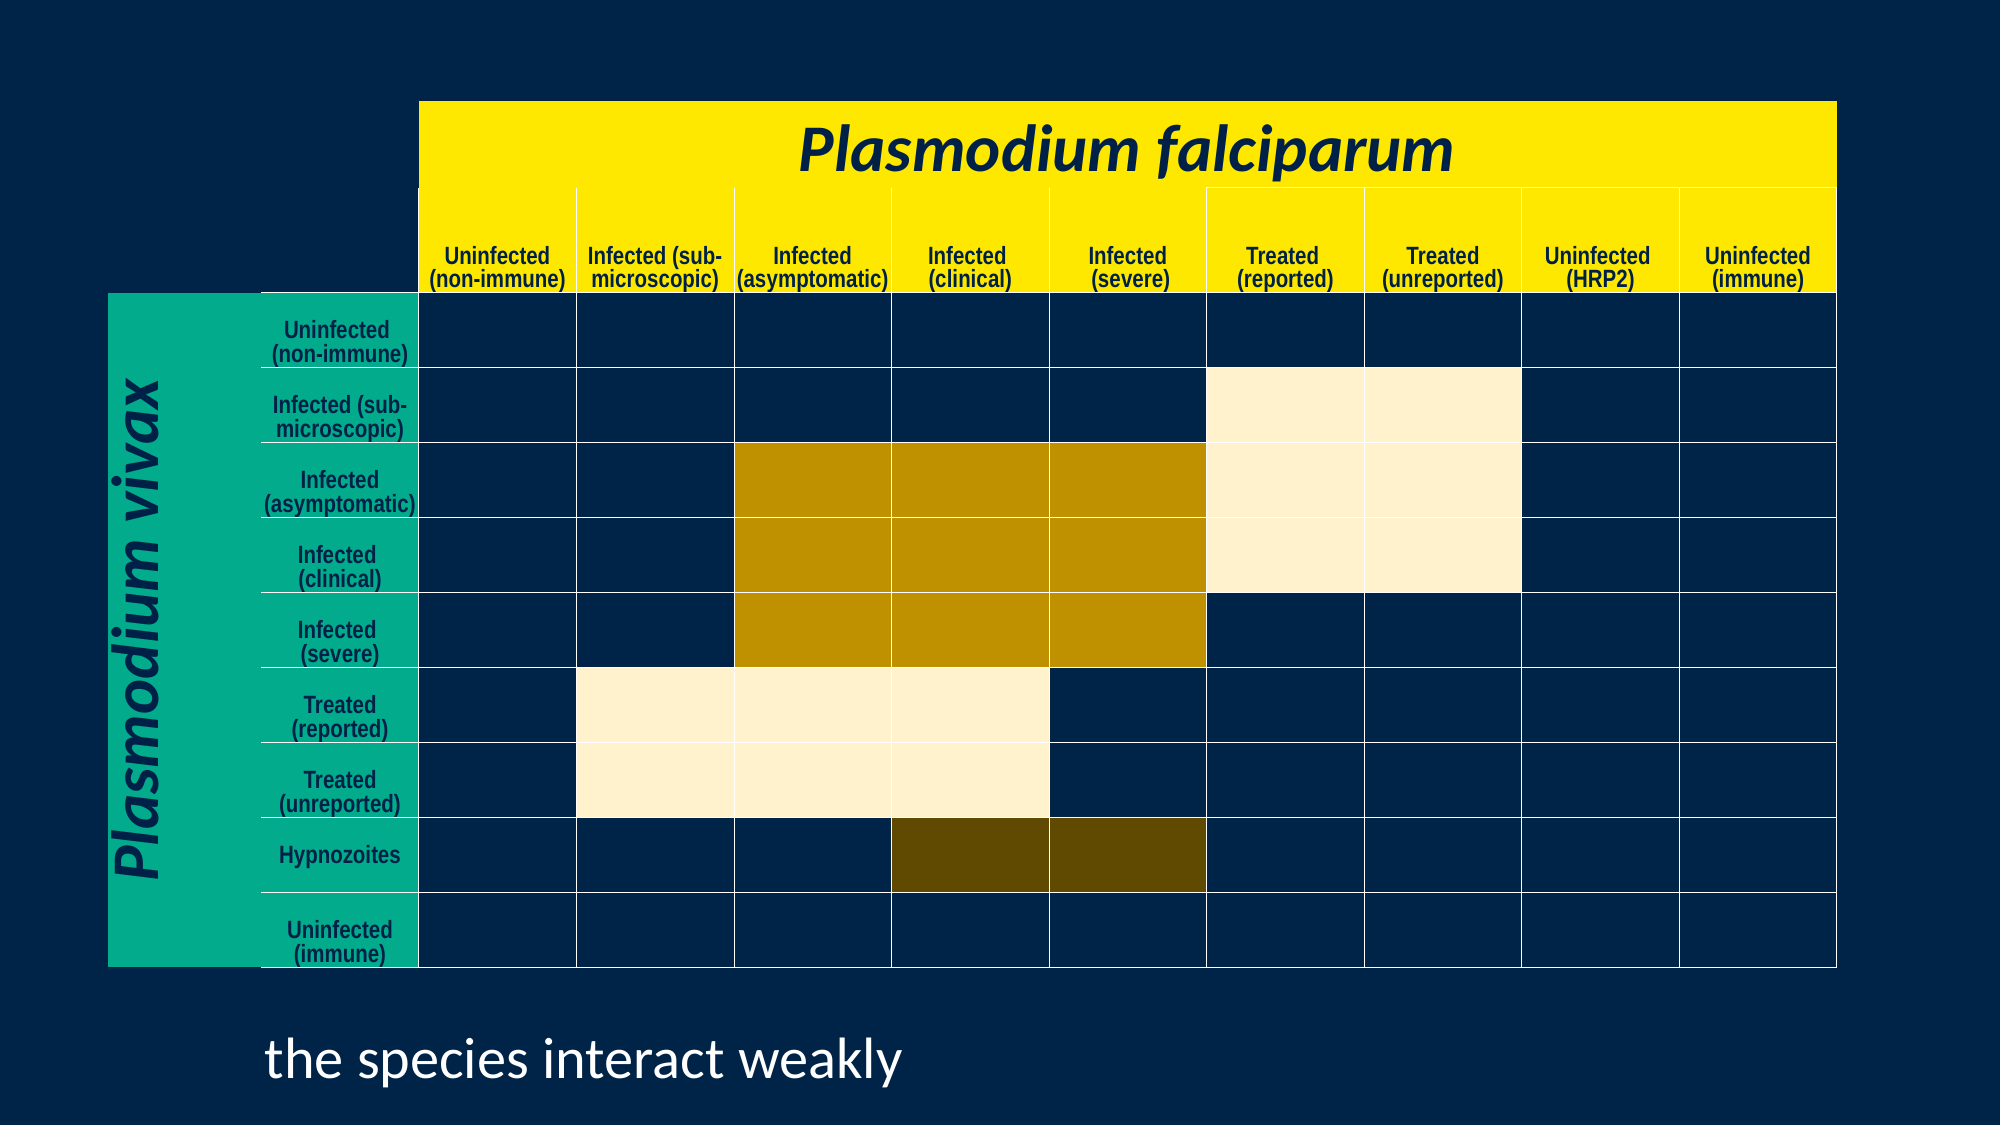

|  |  | Plasmodium falciparum |  |  |  |  |  |  |  |  |
| --- | --- | --- | --- | --- | --- | --- | --- | --- | --- | --- |
|  |  | Uninfected (non-immune) | Infected (sub-microscopic) | Infected (asymptomatic) | Infected (clinical) | Infected (severe) | Treated (reported) | Treated (unreported) | Uninfected (HRP2) | Uninfected (immune) |
| Plasmodium vivax | Uninfected (non-immune) |  |  |  |  |  |  |  |  |  |
|  | Infected (sub-microscopic) |  |  |  |  |  |  |  |  |  |
|  | Infected (asymptomatic) |  |  |  |  |  |  |  |  |  |
|  | Infected (clinical) |  |  |  |  |  |  |  |  |  |
|  | Infected (severe) |  |  |  |  |  |  |  |  |  |
|  | Treated (reported) |  |  |  |  |  |  |  |  |  |
|  | Treated (unreported) |  |  |  |  |  |  |  |  |  |
|  | Hypnozoites |  |  |  |  |  |  |  |  |  |
|  | Uninfected (immune) |  |  |  |  |  |  |  |  |  |
the species interact weakly